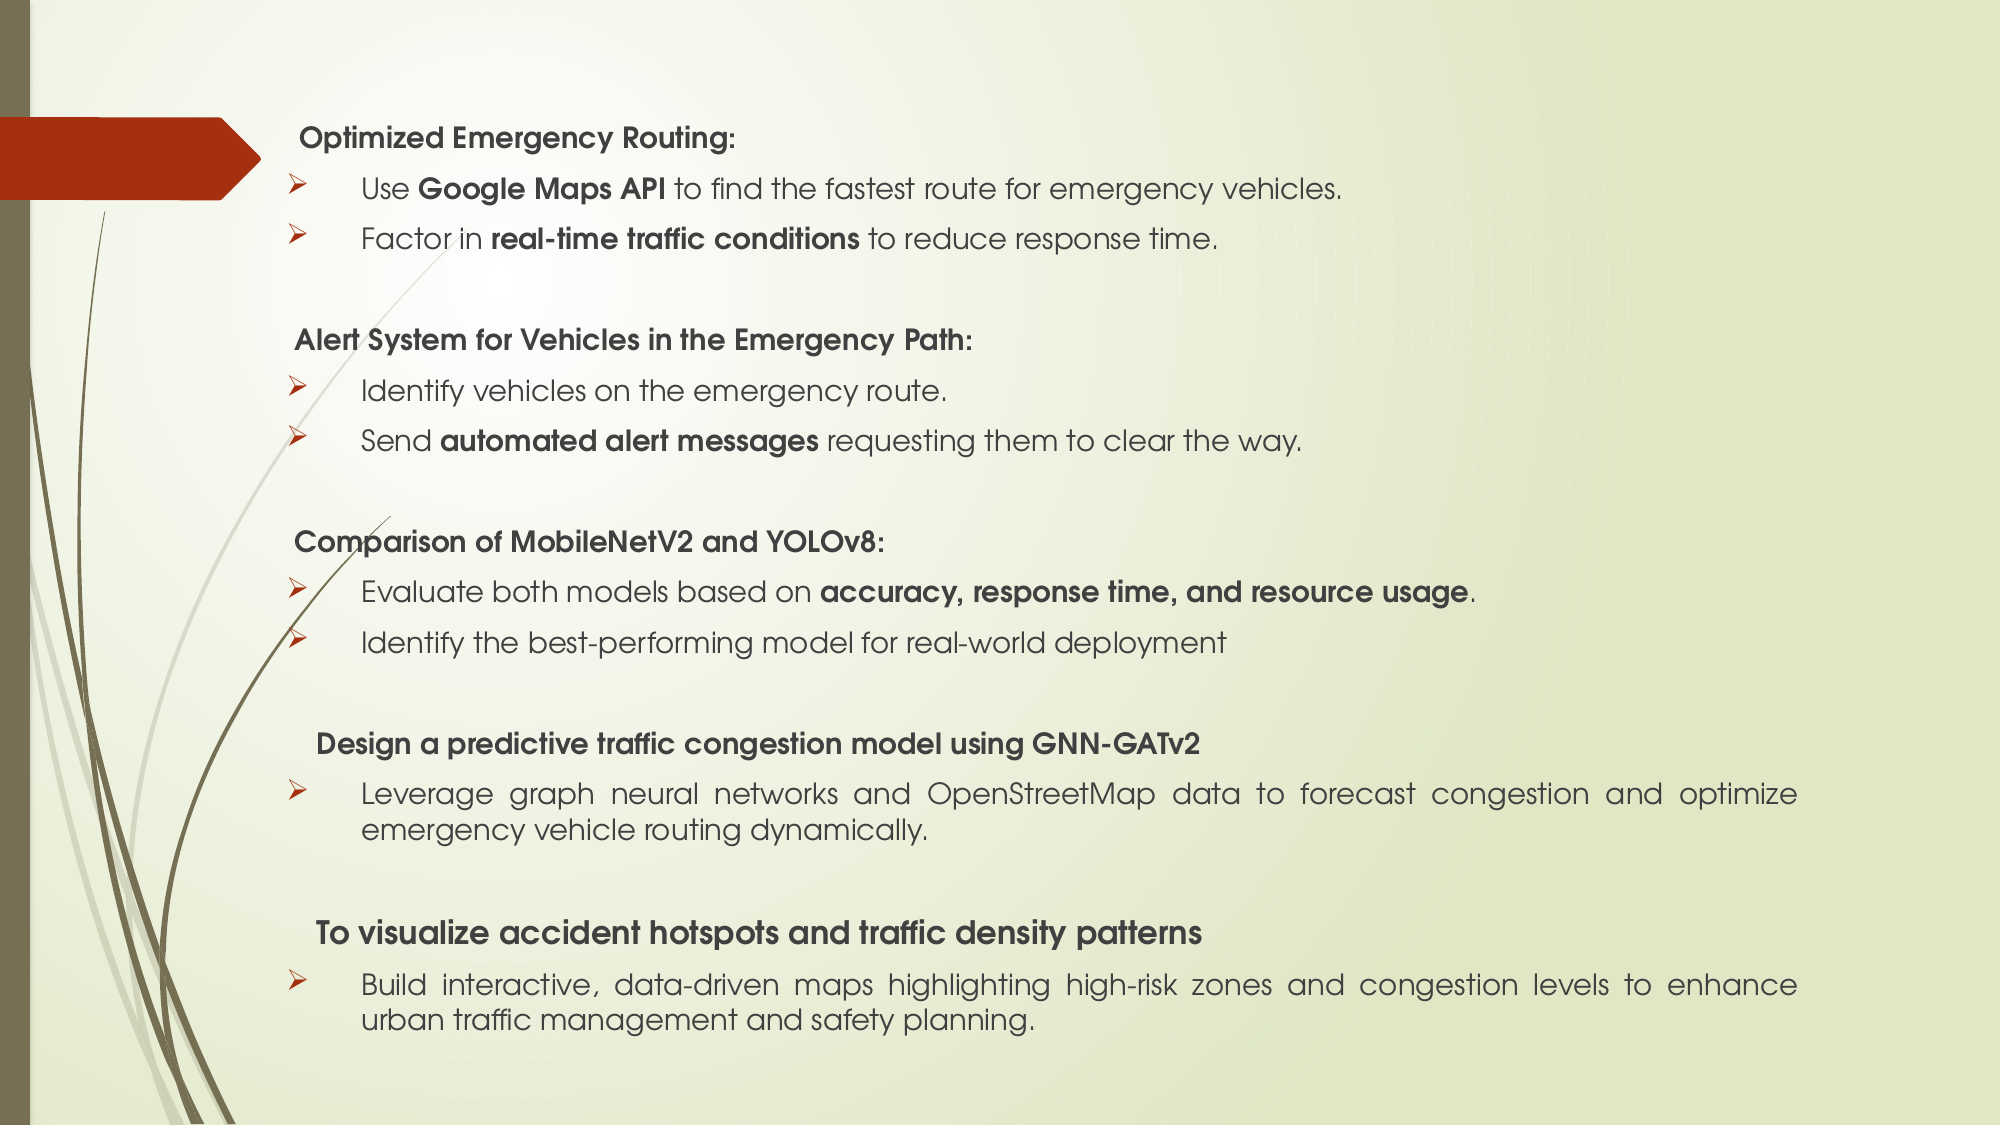

#
       Optimized Emergency Routing:
Use Google Maps API to find the fastest route for emergency vehicles.
Factor in real-time traffic conditions to reduce response time.

      Alert System for Vehicles in the Emergency Path:
Identify vehicles on the emergency route.
Send automated alert messages requesting them to clear the way.

      Comparison of MobileNetV2 and YOLOv8:
Evaluate both models based on accuracy, response time, and resource usage.
Identify the best-performing model for real-world deployment

Design a predictive traffic congestion model using GNN-GATv2
Leverage graph neural networks and OpenStreetMap data to forecast congestion and optimize emergency vehicle routing dynamically.

To visualize accident hotspots and traffic density patterns
Build interactive, data-driven maps highlighting high-risk zones and congestion levels to enhance urban traffic management and safety planning.